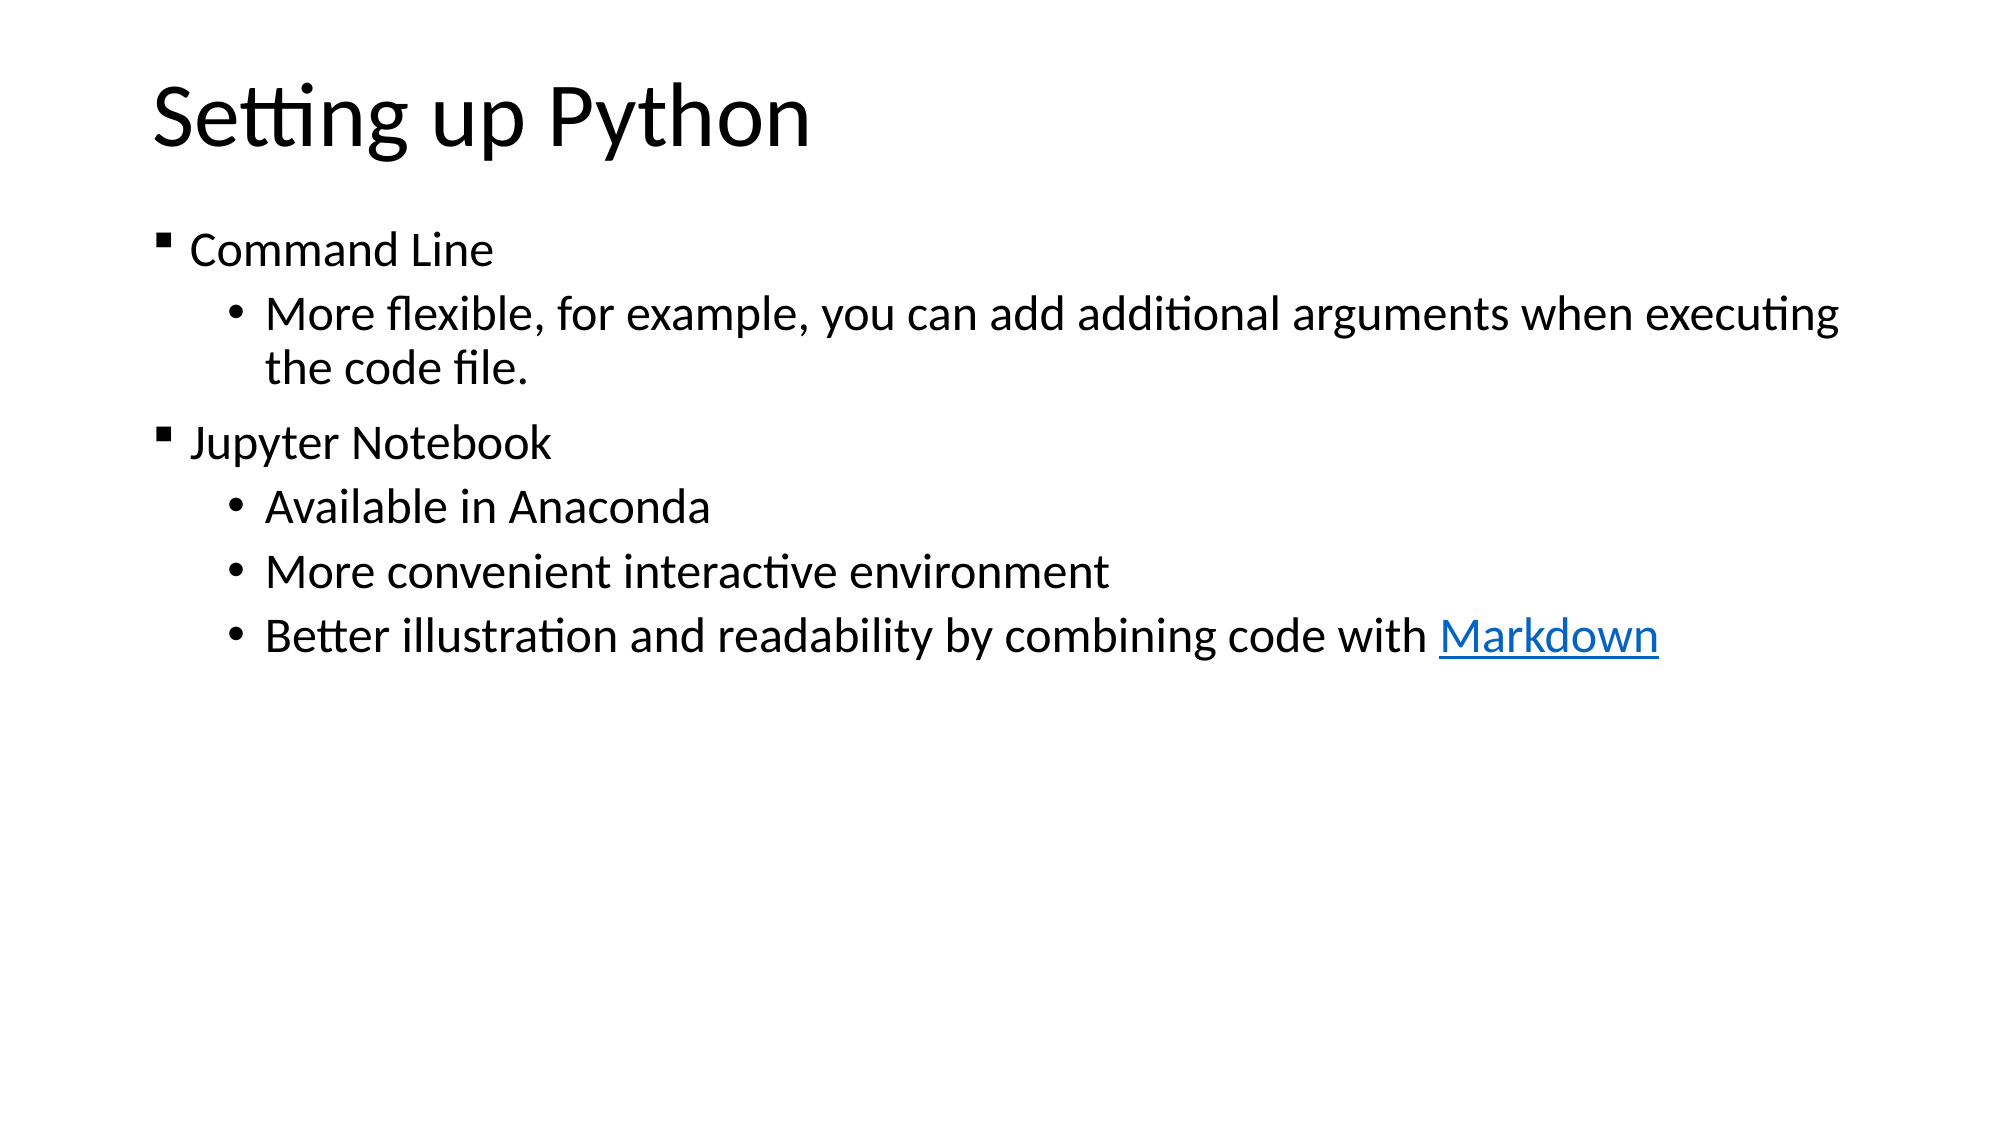

# Setting up Python
Command Line
More flexible, for example, you can add additional arguments when executing the code file.
Jupyter Notebook
Available in Anaconda
More convenient interactive environment
Better illustration and readability by combining code with Markdown